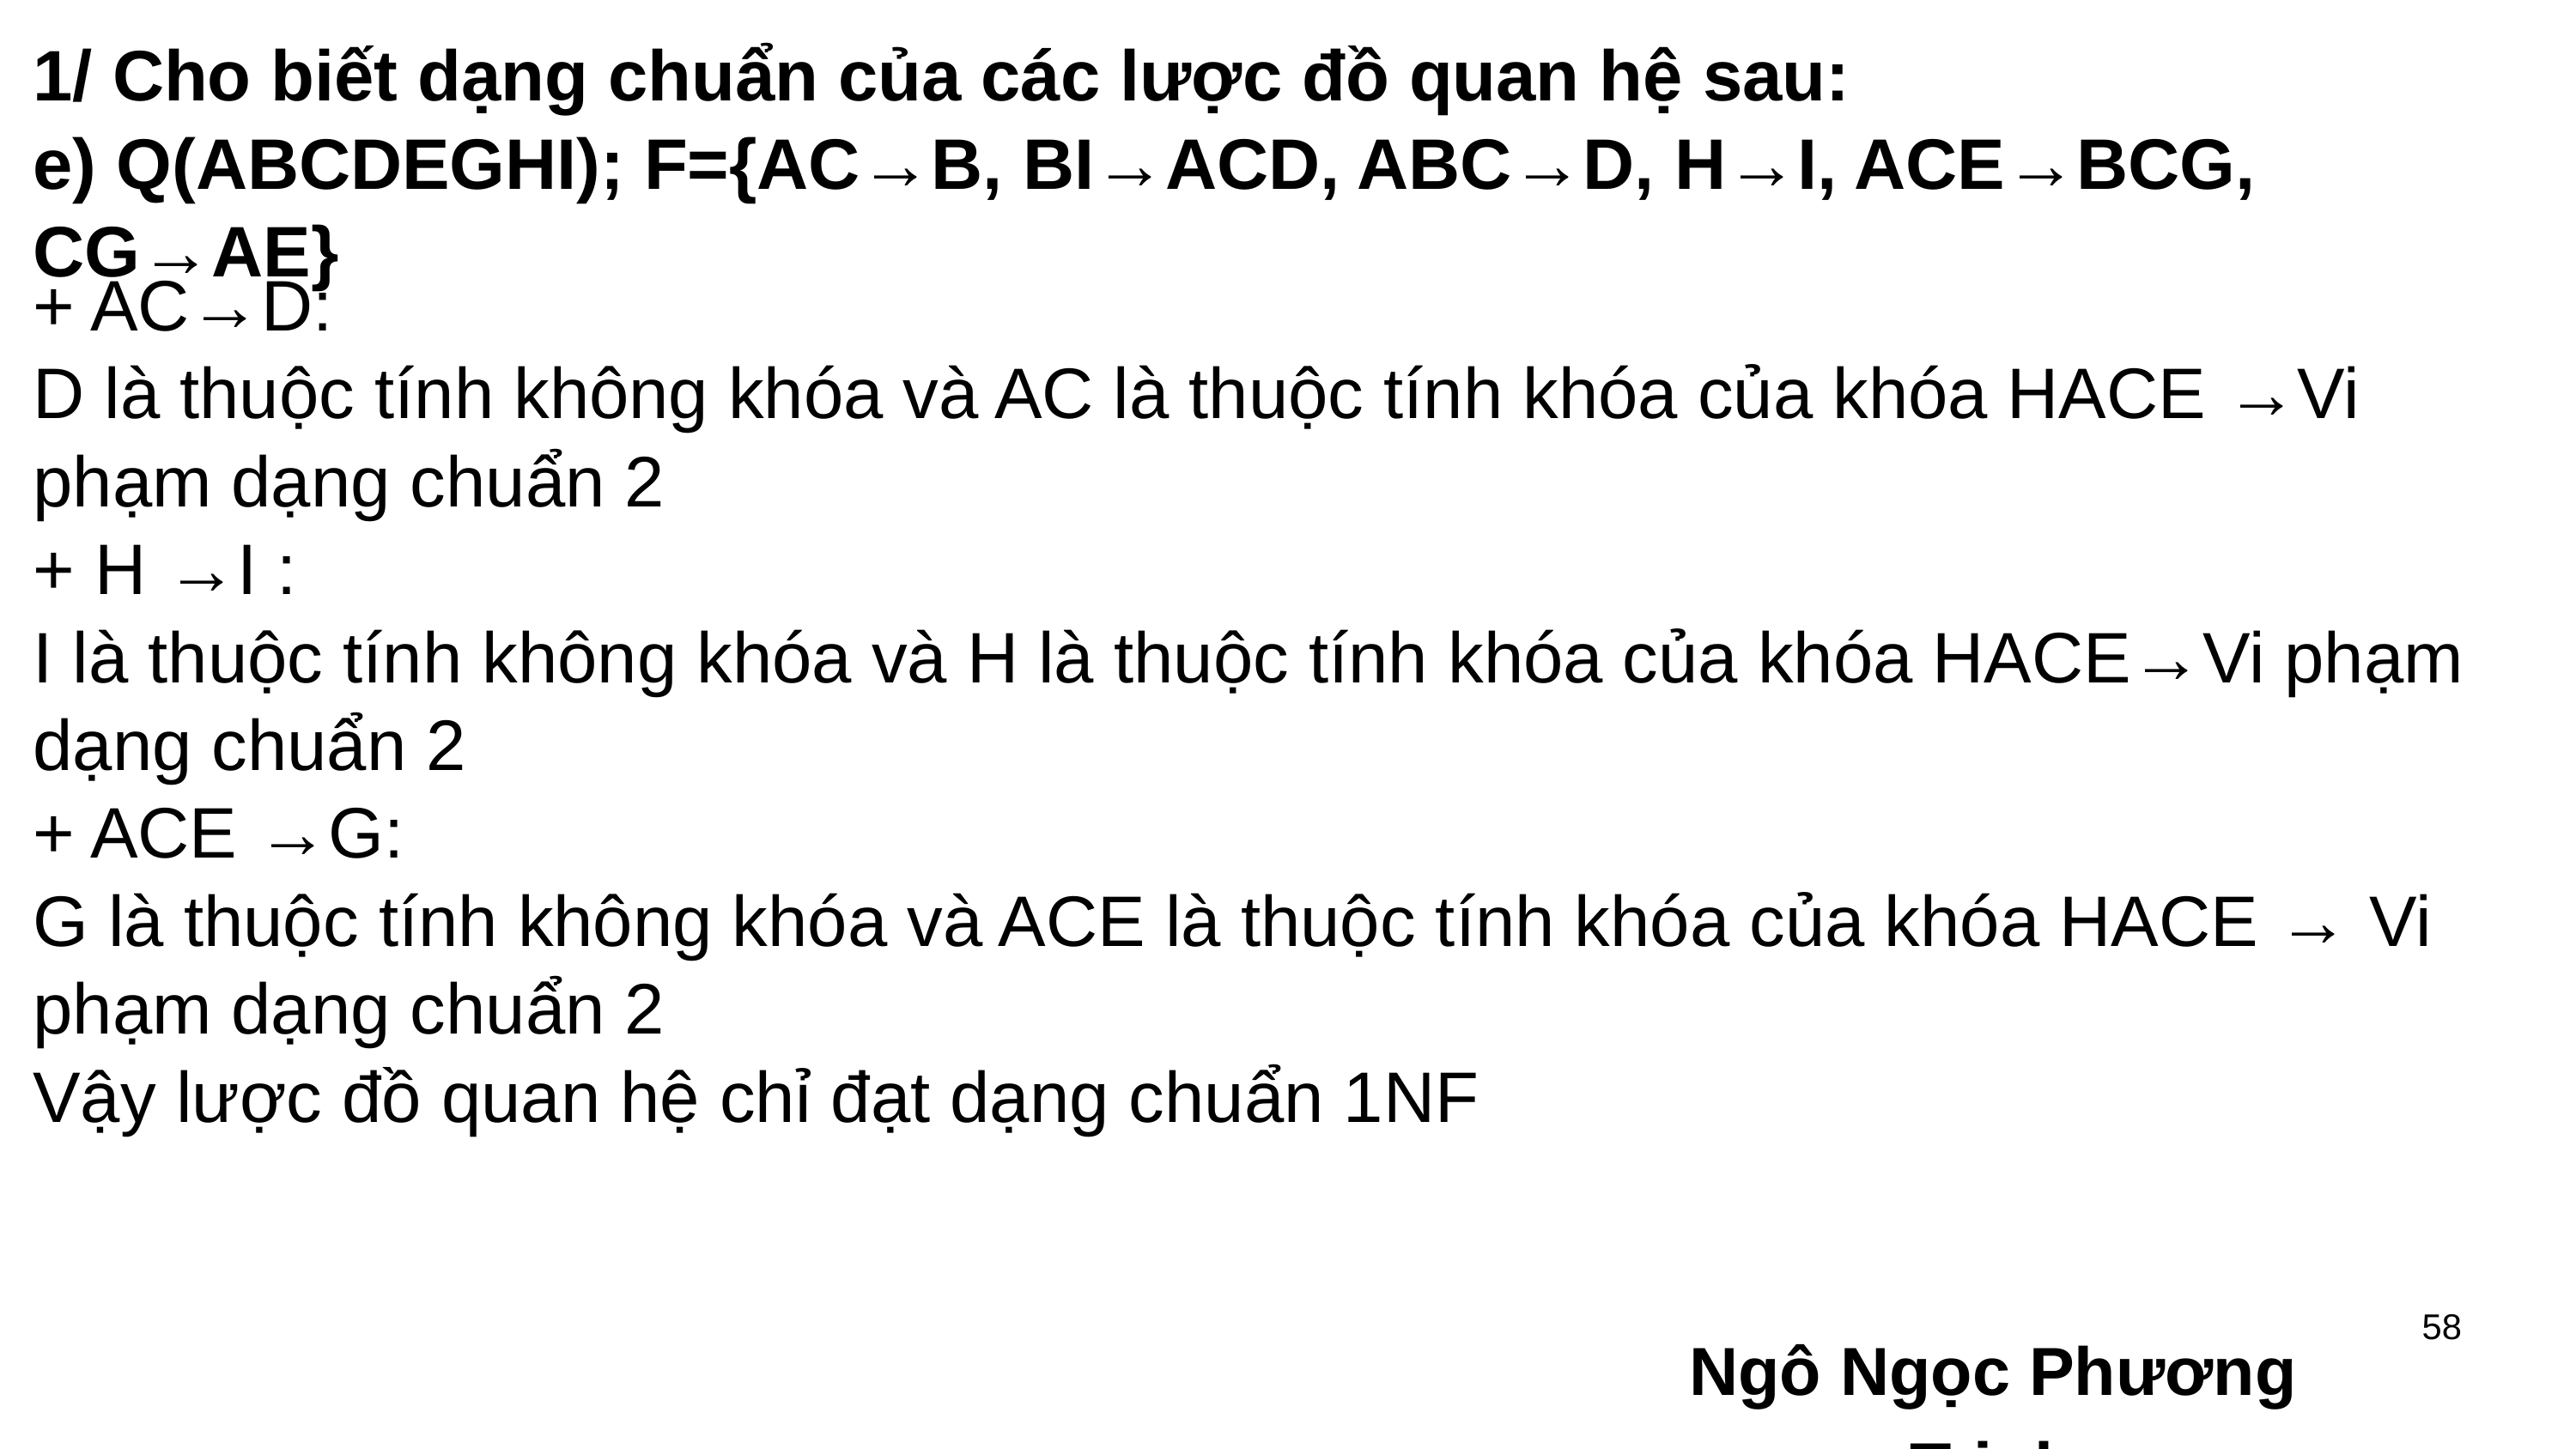

1/ Cho biết dạng chuẩn của các lược đồ quan hệ sau:
e) Q(ABCDEGHI); F={AC→B, BI→ACD, ABC→D, H→I, ACE→BCG, CG→AE}
+ AC→D:
D là thuộc tính không khóa và AC là thuộc tính khóa của khóa HACE →Vi phạm dạng chuẩn 2
+ H →I :
I là thuộc tính không khóa và H là thuộc tính khóa của khóa HACE→Vi phạm dạng chuẩn 2
+ ACE →G:
G là thuộc tính không khóa và ACE là thuộc tính khóa của khóa HACE → Vi phạm dạng chuẩn 2
Vậy lược đồ quan hệ chỉ đạt dạng chuẩn 1NF

58
Ngô Ngọc Phương Trinh